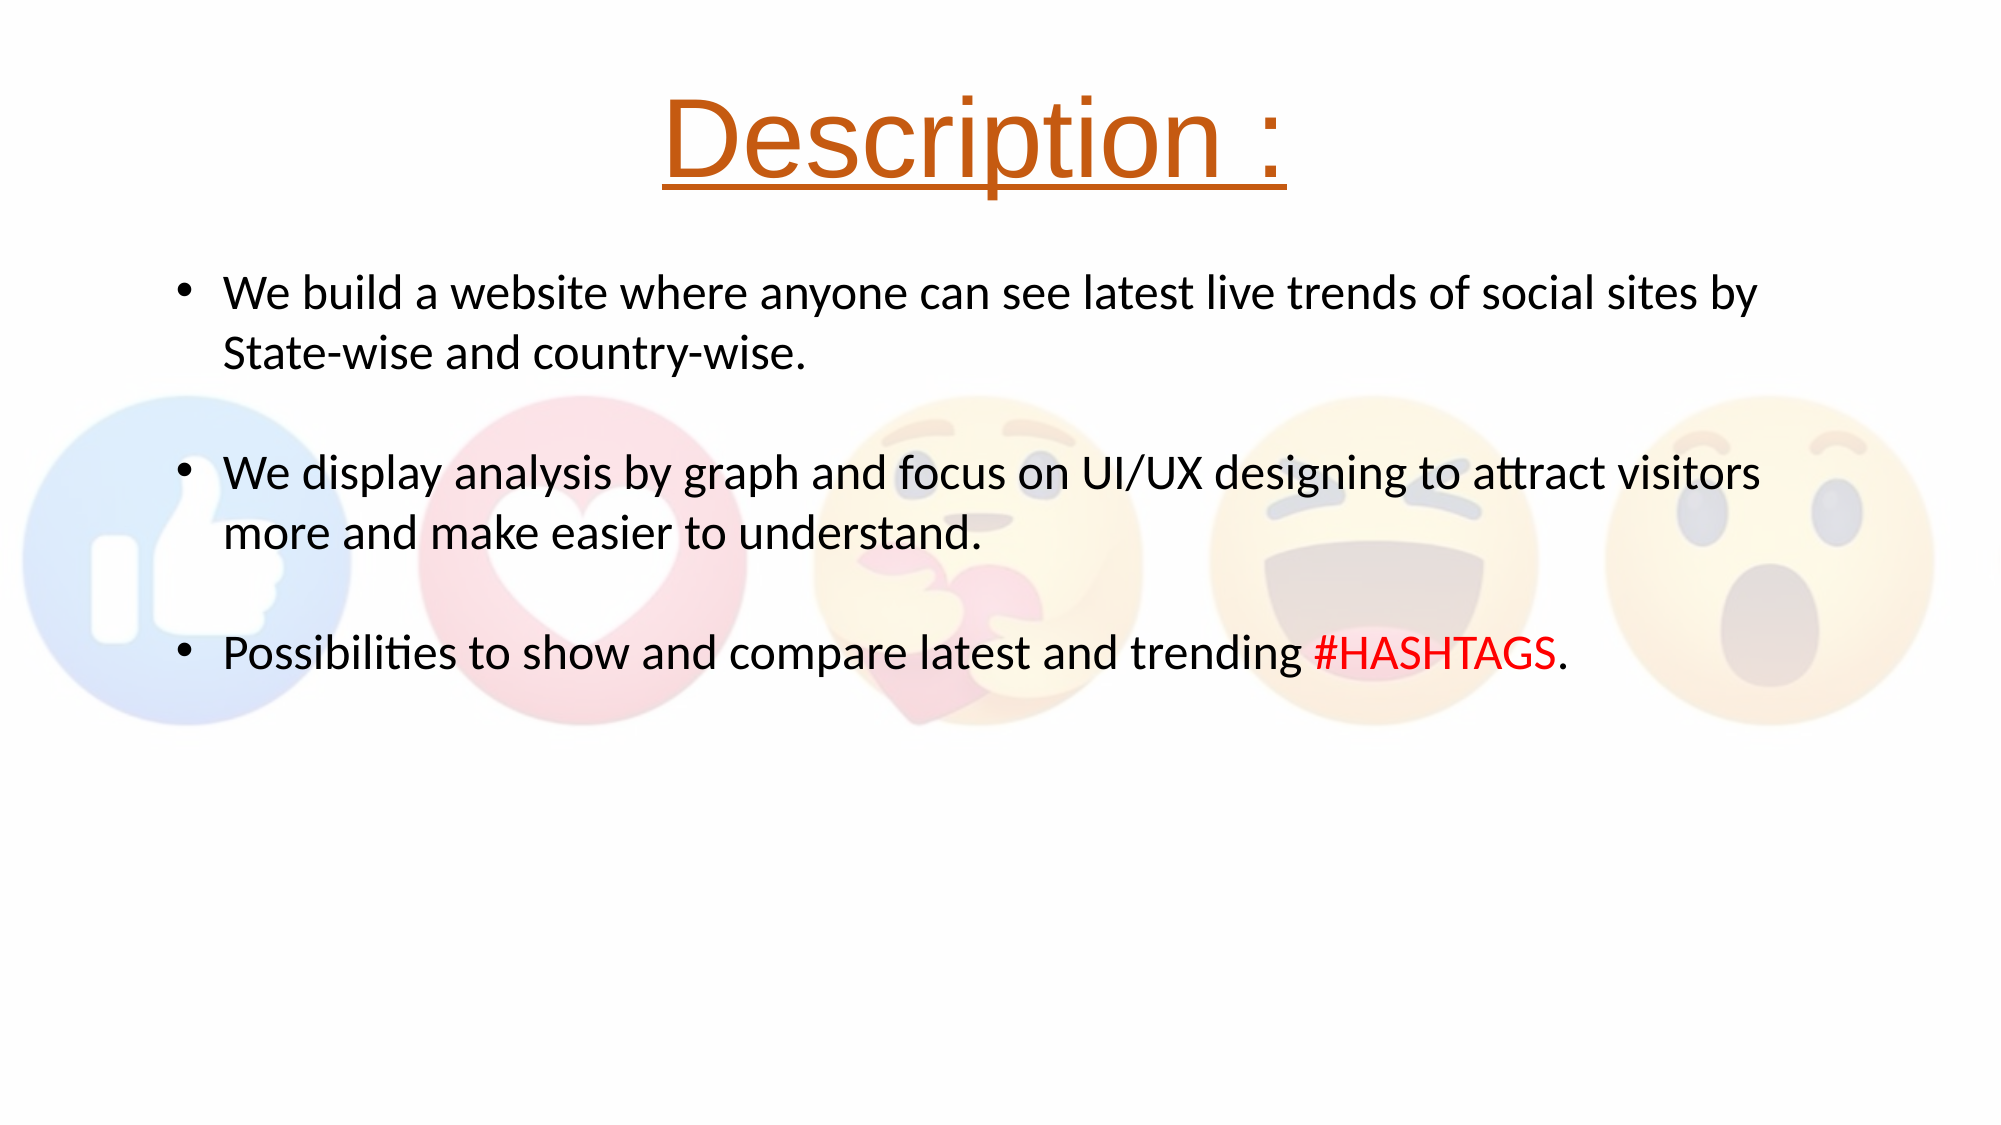

Description :
We build a website where anyone can see latest live trends of social sites by State-wise and country-wise.

We display analysis by graph and focus on UI/UX designing to attract visitors more and make easier to understand.

Possibilities to show and compare latest and trending #HASHTAGS.